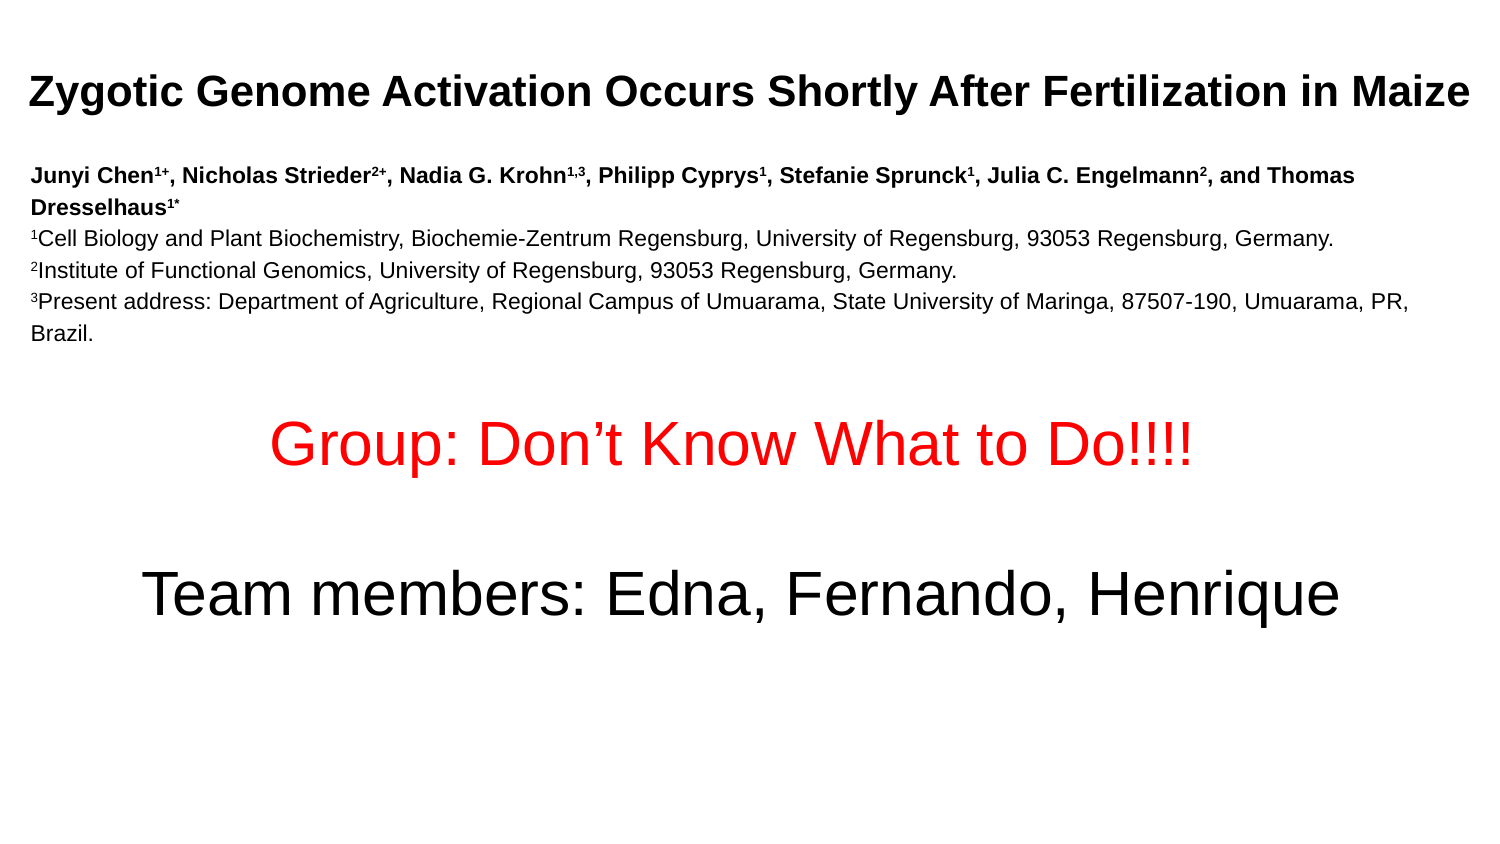

Zygotic Genome Activation Occurs Shortly After Fertilization in Maize
Junyi Chen1+, Nicholas Strieder2+, Nadia G. Krohn1,3, Philipp Cyprys1, Stefanie Sprunck1, Julia C. Engelmann2, and Thomas Dresselhaus1*
1Cell Biology and Plant Biochemistry, Biochemie-Zentrum Regensburg, University of Regensburg, 93053 Regensburg, Germany.
2Institute of Functional Genomics, University of Regensburg, 93053 Regensburg, Germany.
3Present address: Department of Agriculture, Regional Campus of Umuarama, State University of Maringa, 87507-190, Umuarama, PR, Brazil.
Group: Don’t Know What to Do!!!!

Team members: Edna, Fernando, Henrique